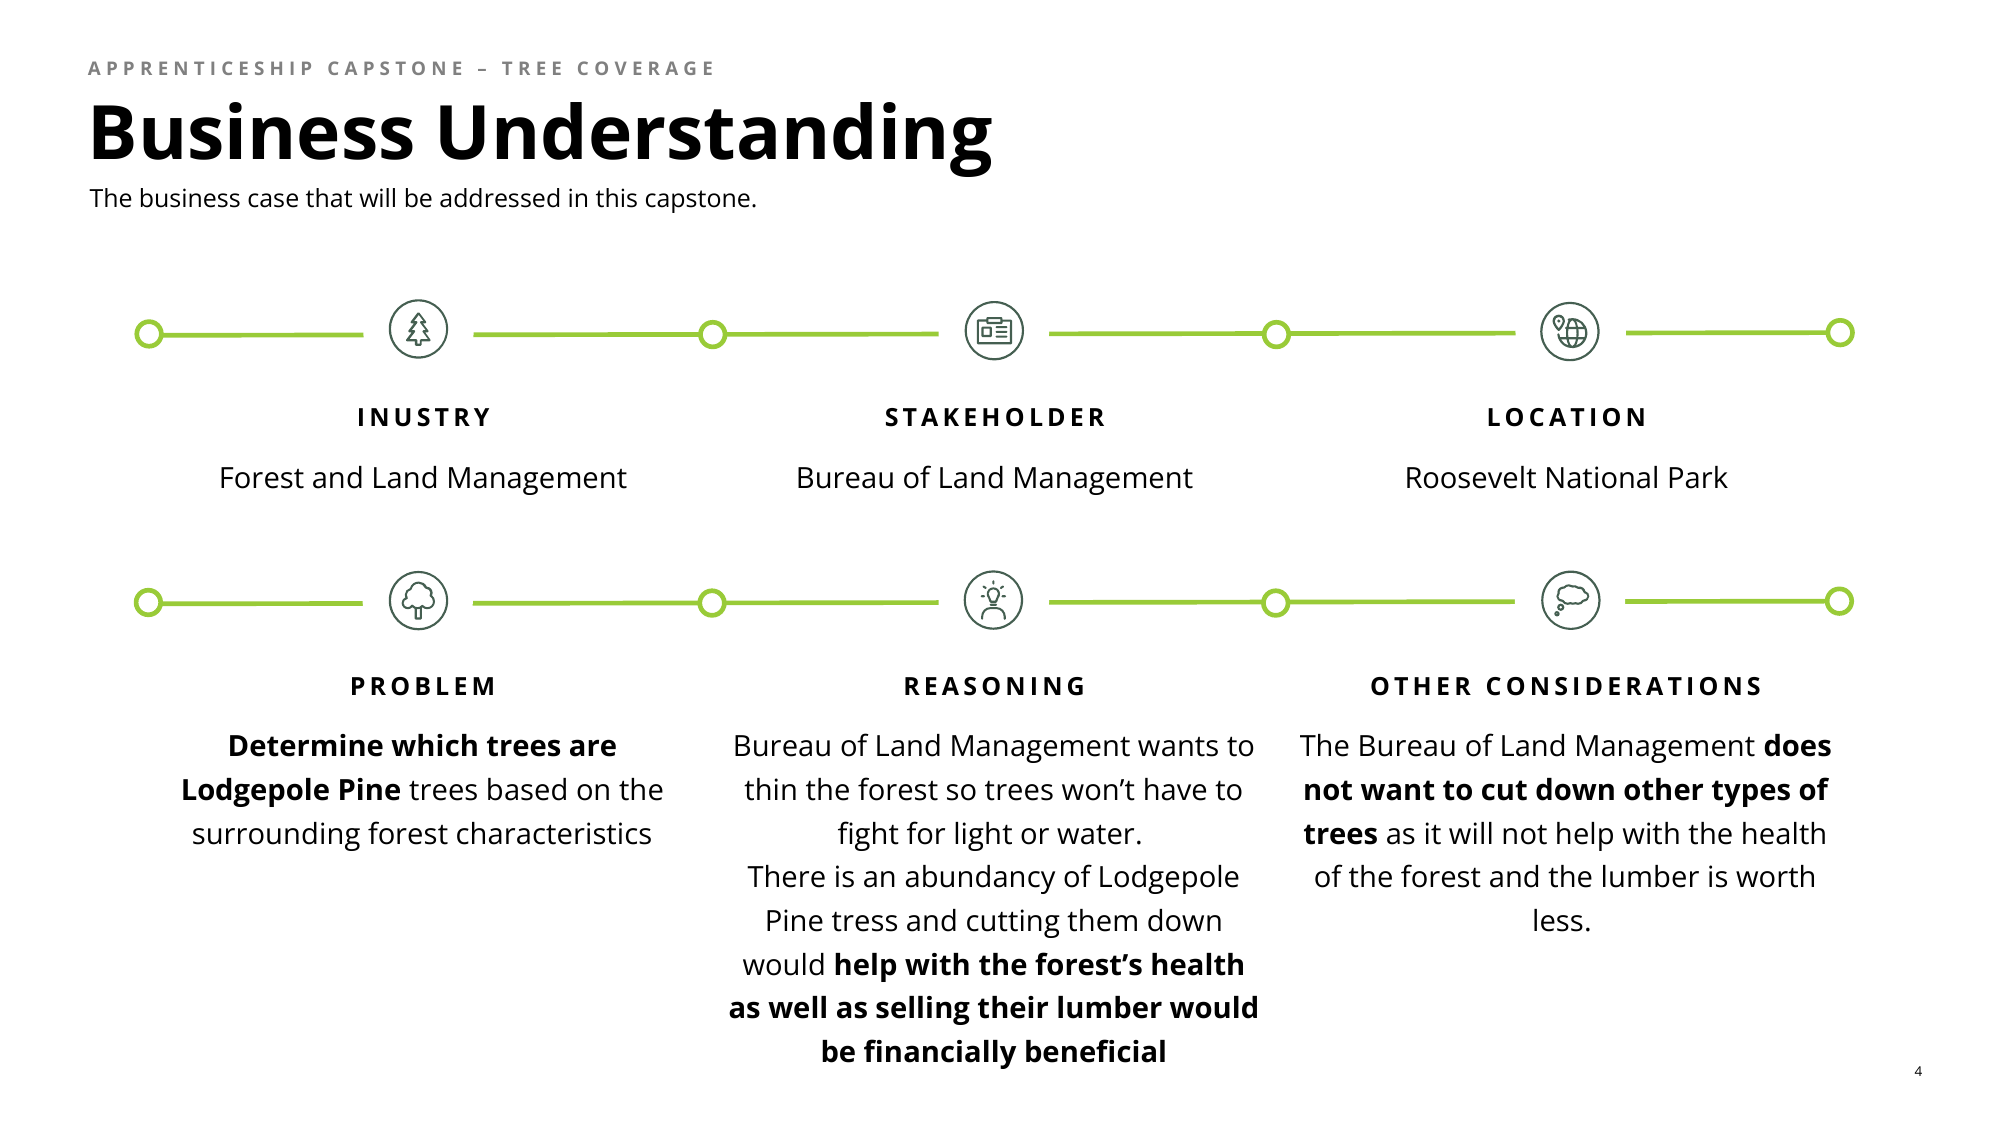

Apprenticeship capstone – tree coverage
# Business Understanding
The business case that will be addressed in this capstone.

| INUSTRY | Stakeholder | Location |
| --- | --- | --- |
| Forest and Land Management | Bureau of Land Management | Roosevelt National Park |

| PROBLEM | Reasoning | Other considerations |
| --- | --- | --- |
| Determine which trees are Lodgepole Pine trees based on the surrounding forest characteristics | Bureau of Land Management wants to thin the forest so trees won’t have to fight for light or water. There is an abundancy of Lodgepole Pine tress and cutting them down would help with the forest’s health as well as selling their lumber would be financially beneficial | The Bureau of Land Management does not want to cut down other types of trees as it will not help with the health of the forest and the lumber is worth less. |